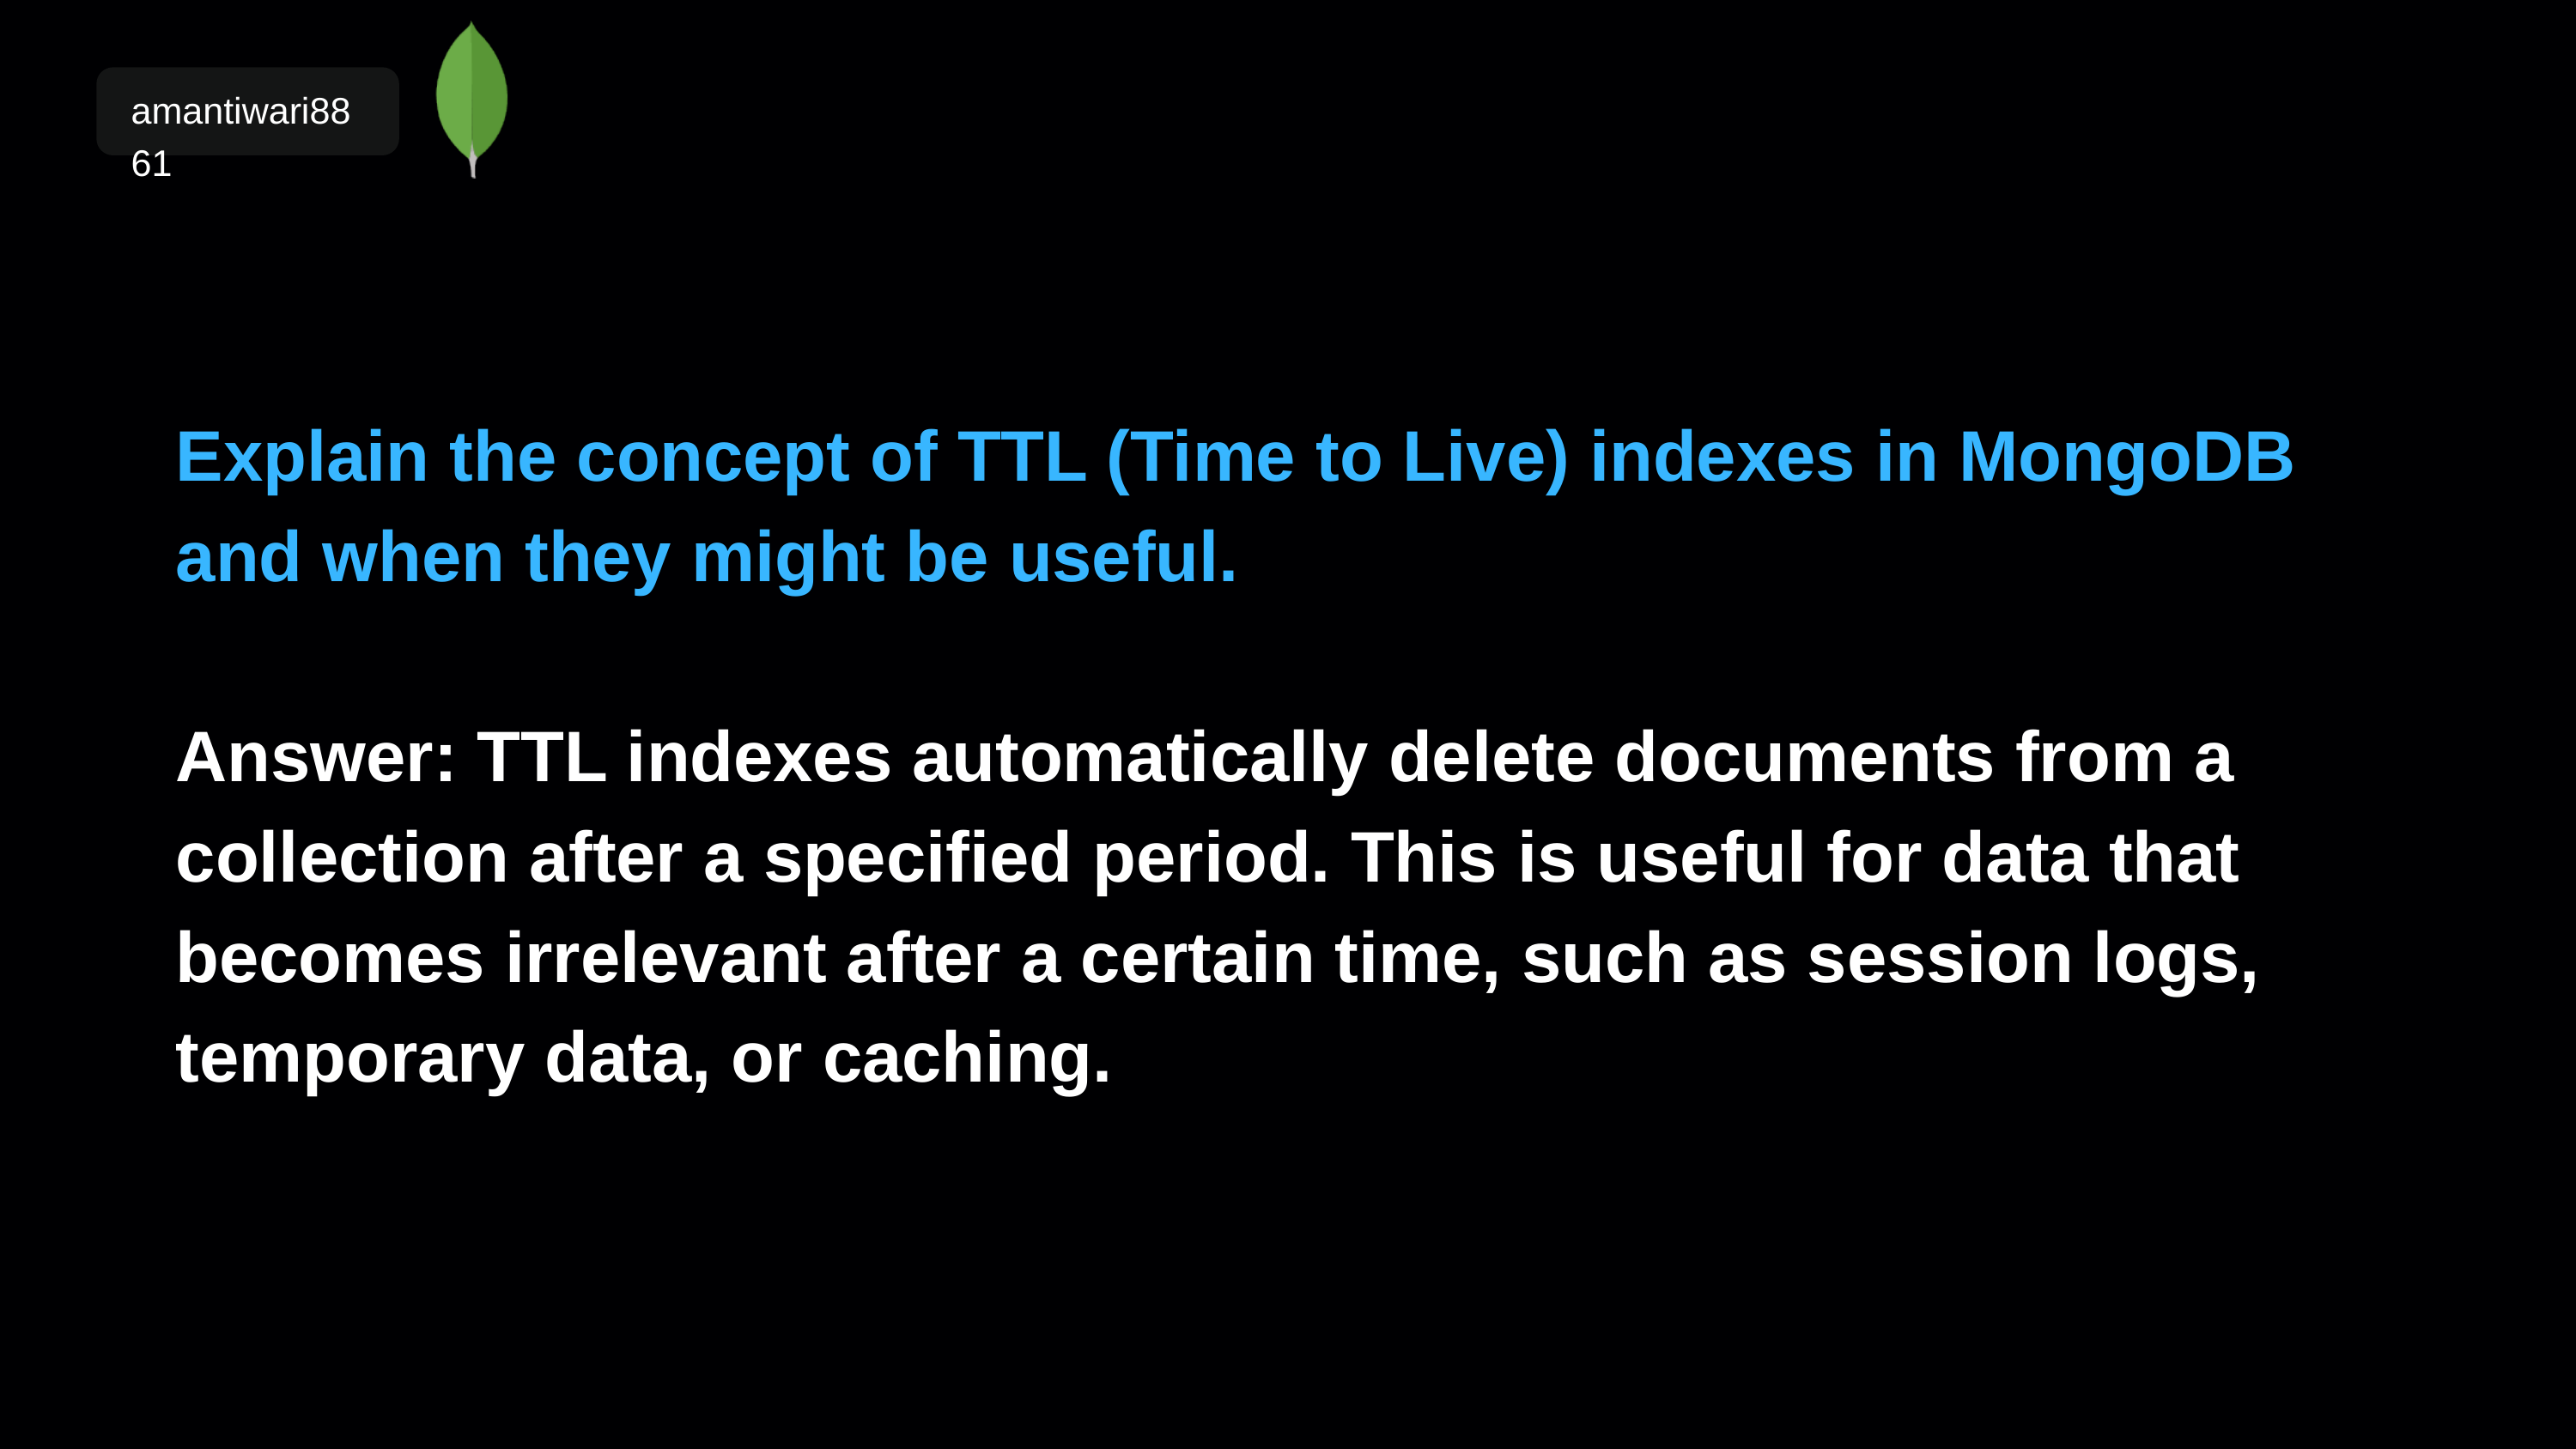

amantiwari8861
Explain the concept of TTL (Time to Live) indexes in MongoDB and when they might be useful.

Answer: TTL indexes automatically delete documents from a collection after a specified period. This is useful for data that becomes irrelevant after a certain time, such as session logs, temporary data, or caching.